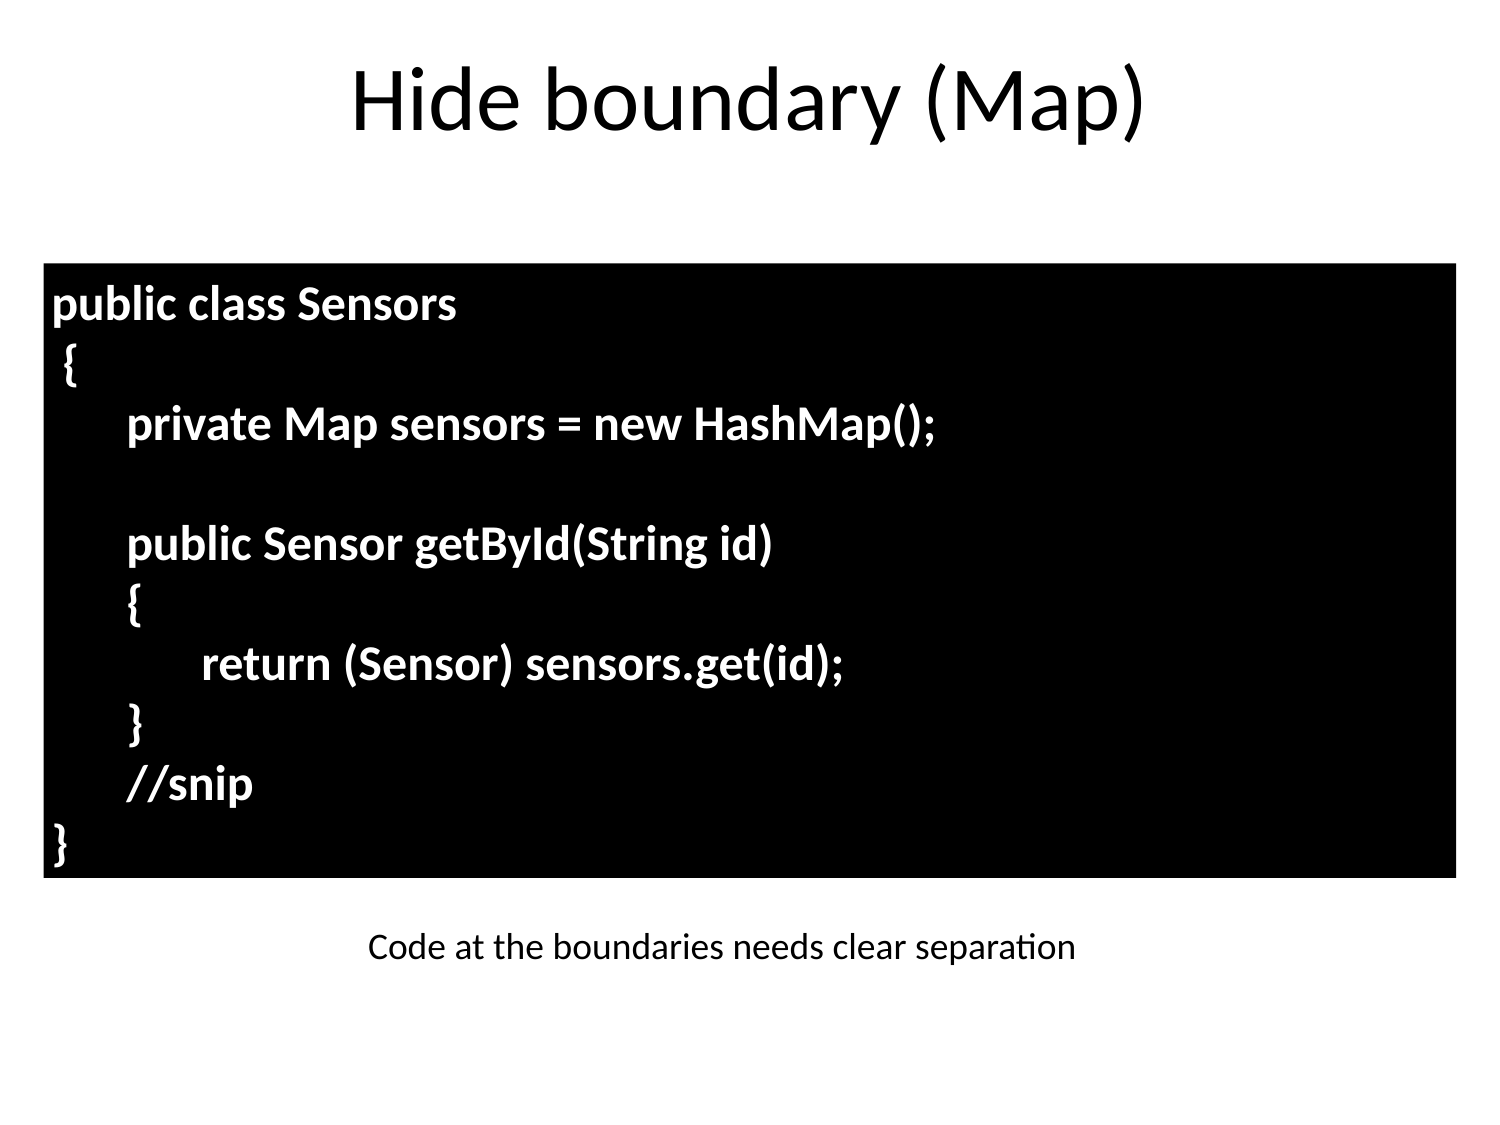

Hide boundary (Map)
public class Sensors
 {
private Map sensors = new HashMap();

public Sensor getById(String id)
{
	return (Sensor) sensors.get(id);
}
//snip
}
Code at the boundaries needs clear separation